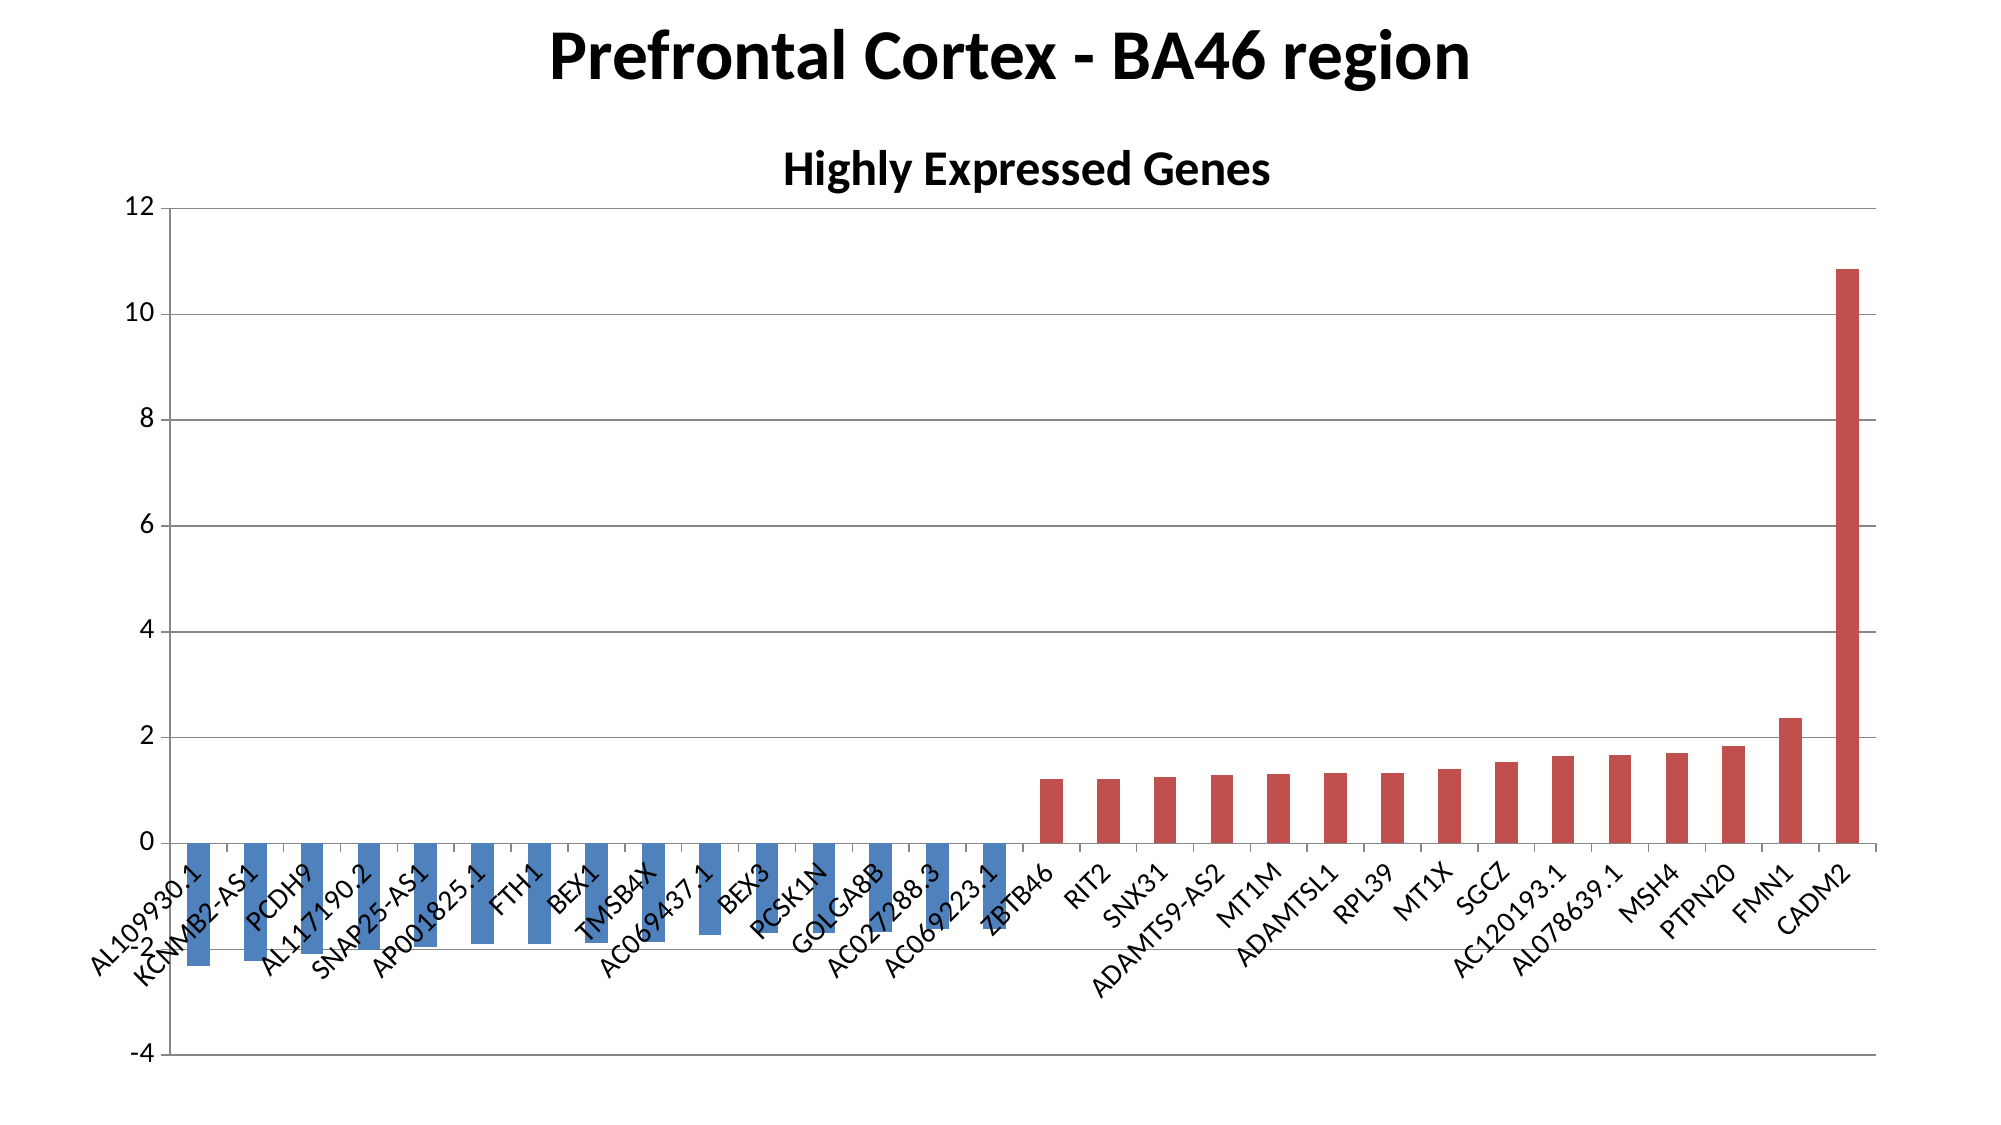

# Prefrontal Cortex - BA46 region

### Chart: Highly Expressed Genes

| Category | LogFC values  |
|---|---|
| AL109930.1 | -2.313 |
| KCNMB2-AS1 | -2.229 |
| PCDH9 | -2.083 |
| AL117190.2 | -2.019 |
| SNAP25-AS1 | -1.954 |
| AP001825.1 | -1.901 |
| FTH1 | -1.898 |
| BEX1 | -1.875 |
| TMSB4X | -1.871 |
| AC069437.1 | -1.732 |
| BEX3 | -1.702 |
| PCSK1N | -1.691 |
| GOLGA8B | -1.667 |
| AC027288.3 | -1.619 |
| AC069223.1 | -1.618 |
| ZBTB46 | 1.212 |
| RIT2 | 1.226 |
| SNX31 | 1.254 |
| ADAMTS9-AS2 | 1.287 |
| MT1M | 1.318 |
| ADAMTSL1 | 1.324 |
| RPL39 | 1.341 |
| MT1X | 1.415 |
| SGCZ | 1.537 |
| AC120193.1 | 1.645 |
| AL078639.1 | 1.673 |
| MSH4 | 1.706 |
| PTPN20 | 1.834 |
| FMN1 | 2.38 |
| CADM2 | 10.86 |